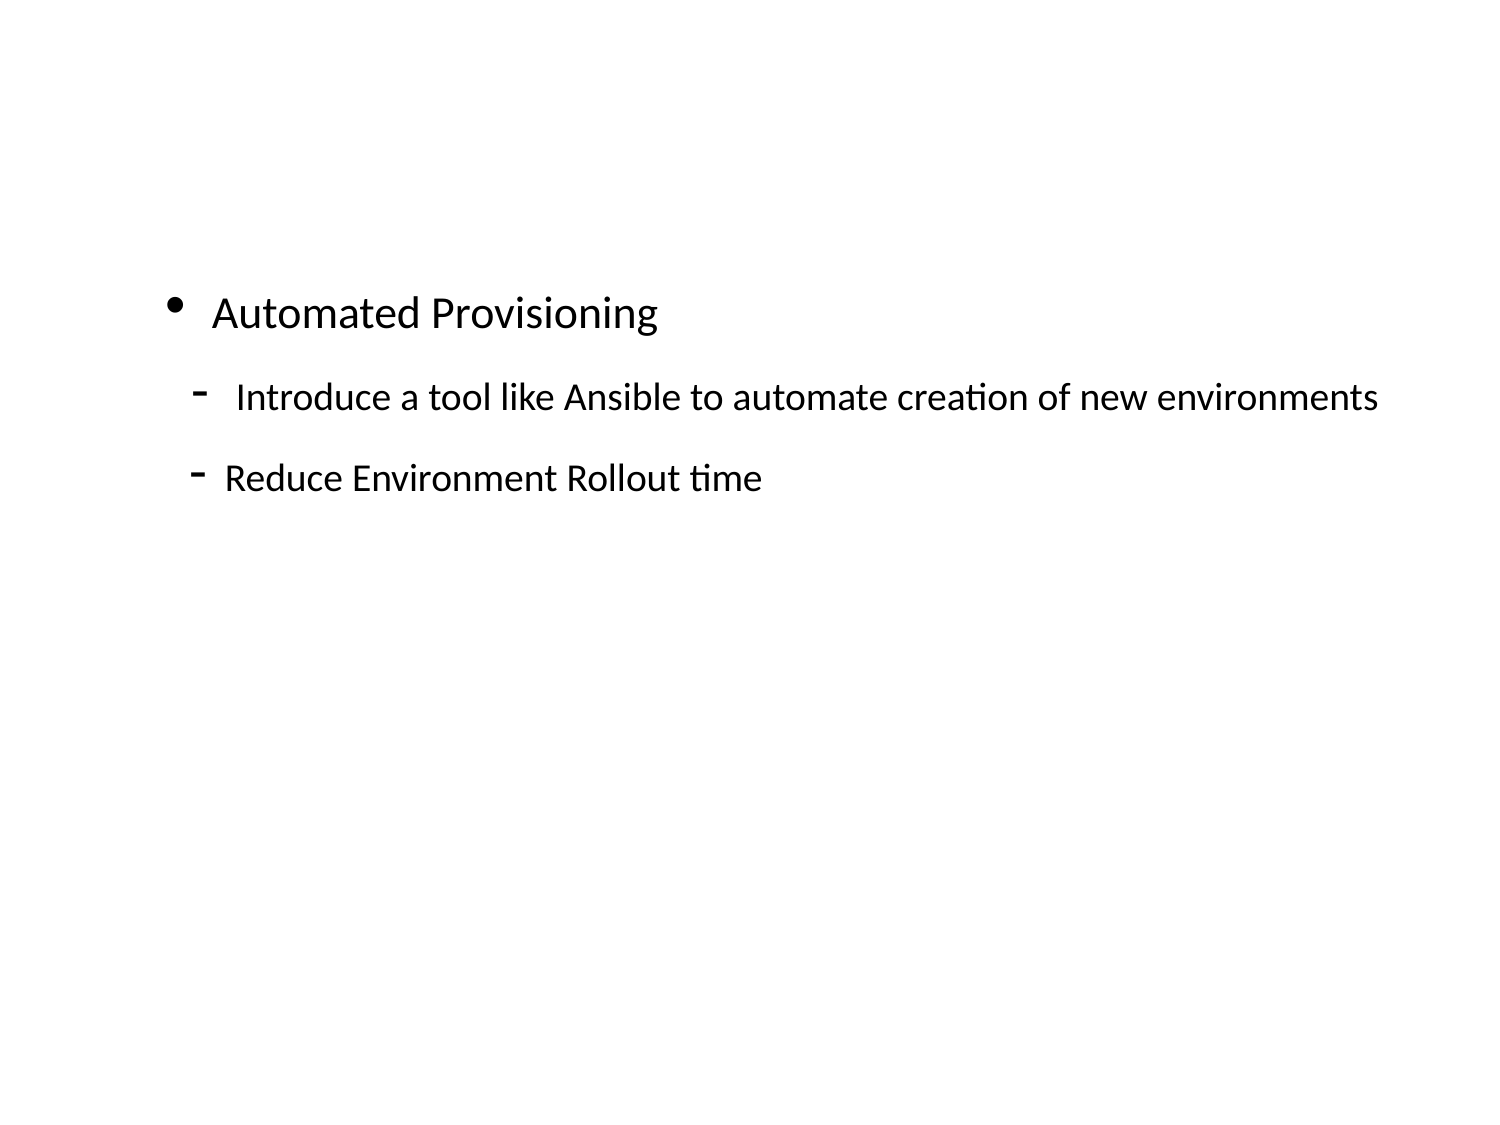

Automated Provisioning
  -  Introduce a tool like Ansible to automate creation of new environments
        -  Reduce Environment Rollout time